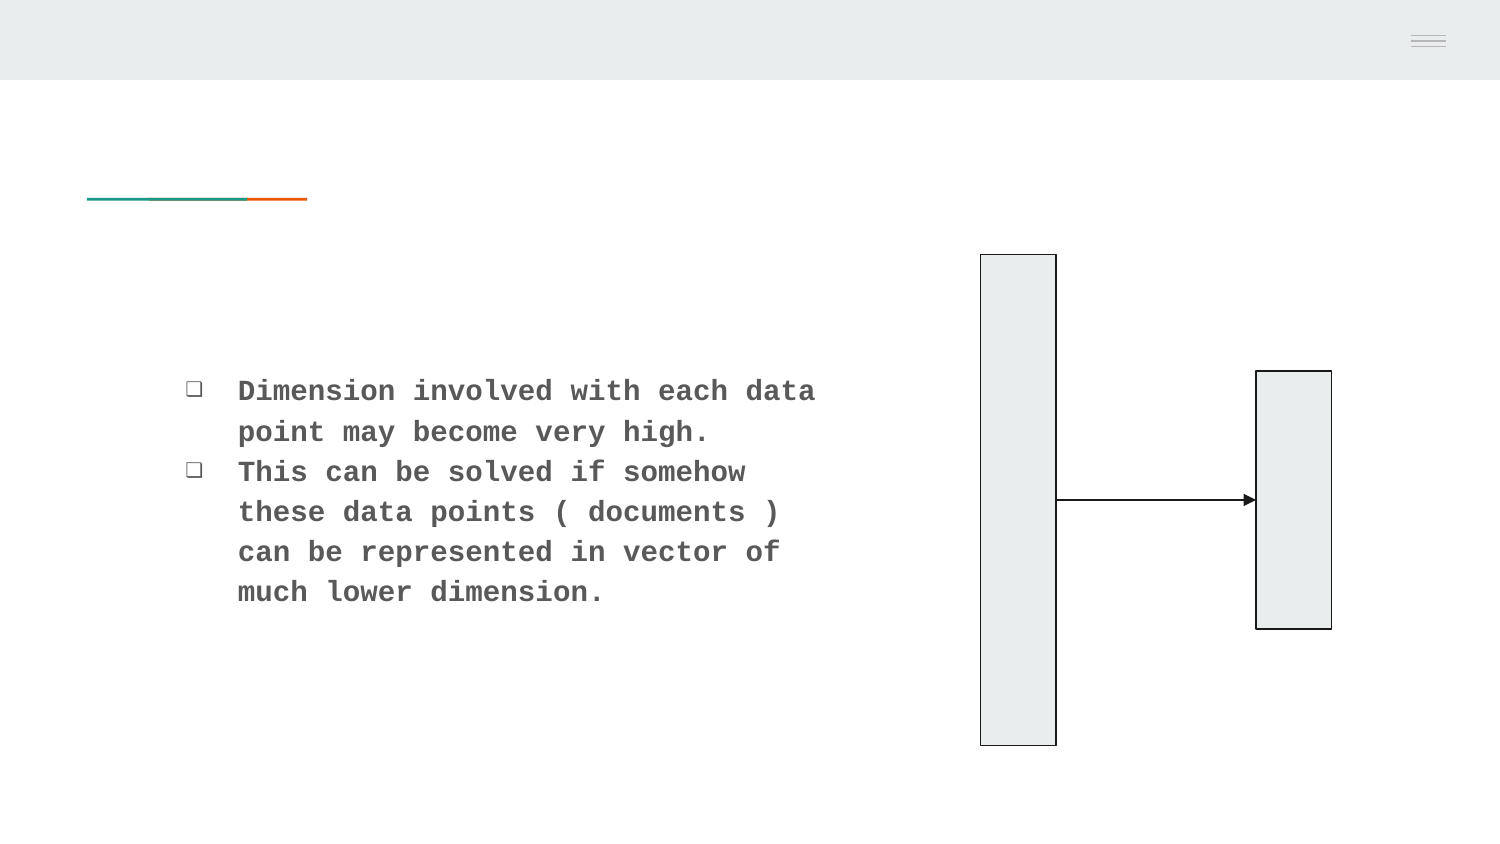

Dimension involved with each data point may become very high.
This can be solved if somehow these data points ( documents ) can be represented in vector of much lower dimension.